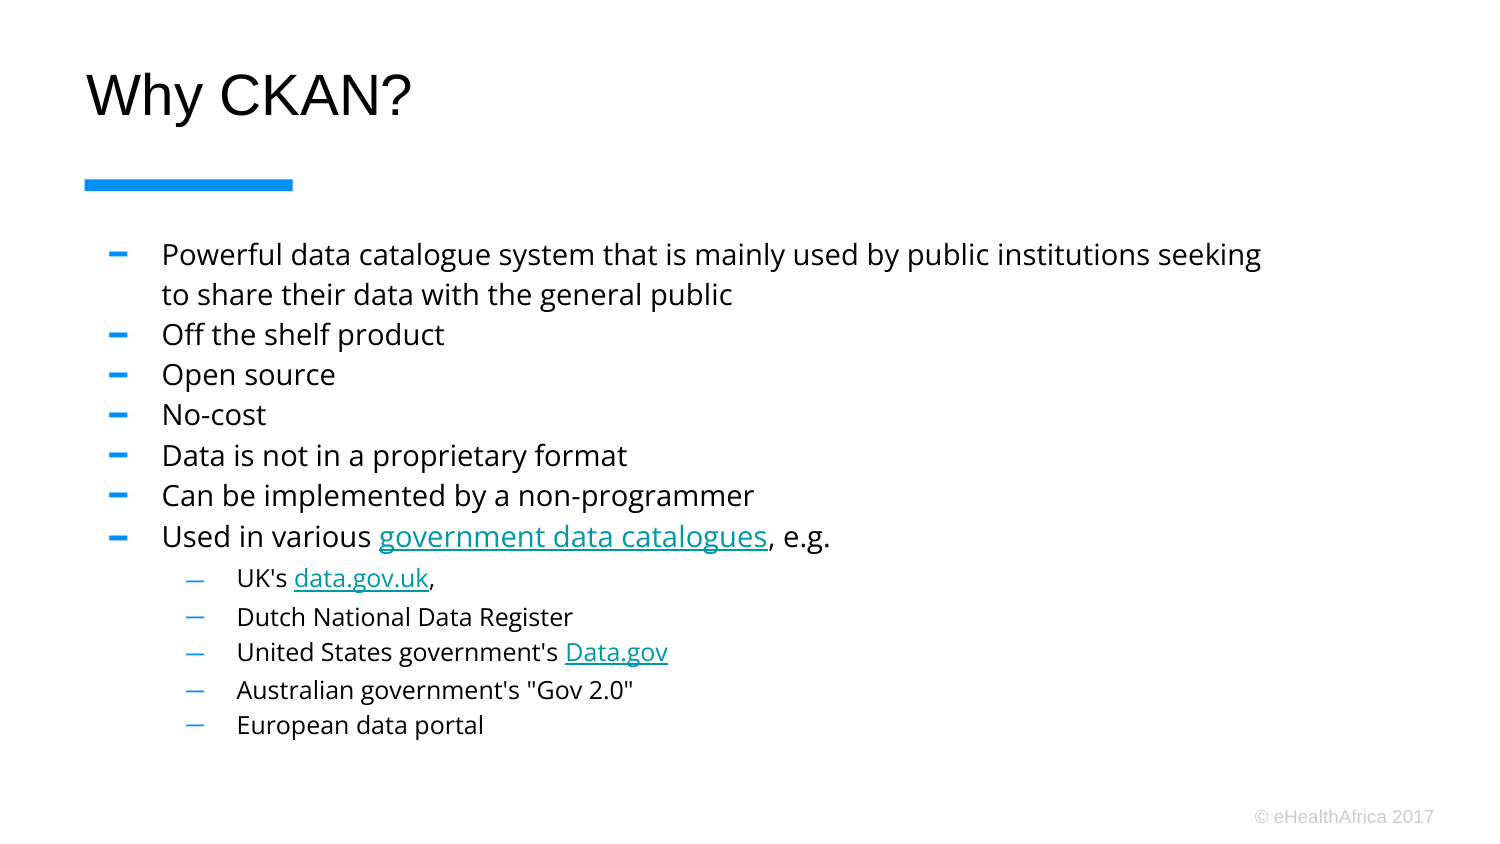

# Why CKAN?
Powerful data catalogue system that is mainly used by public institutions seeking to share their data with the general public
Off the shelf product
Open source
No-cost
Data is not in a proprietary format
Can be implemented by a non-programmer
Used in various government data catalogues, e.g.
UK's data.gov.uk,
Dutch National Data Register
United States government's Data.gov
Australian government's "Gov 2.0"
European data portal